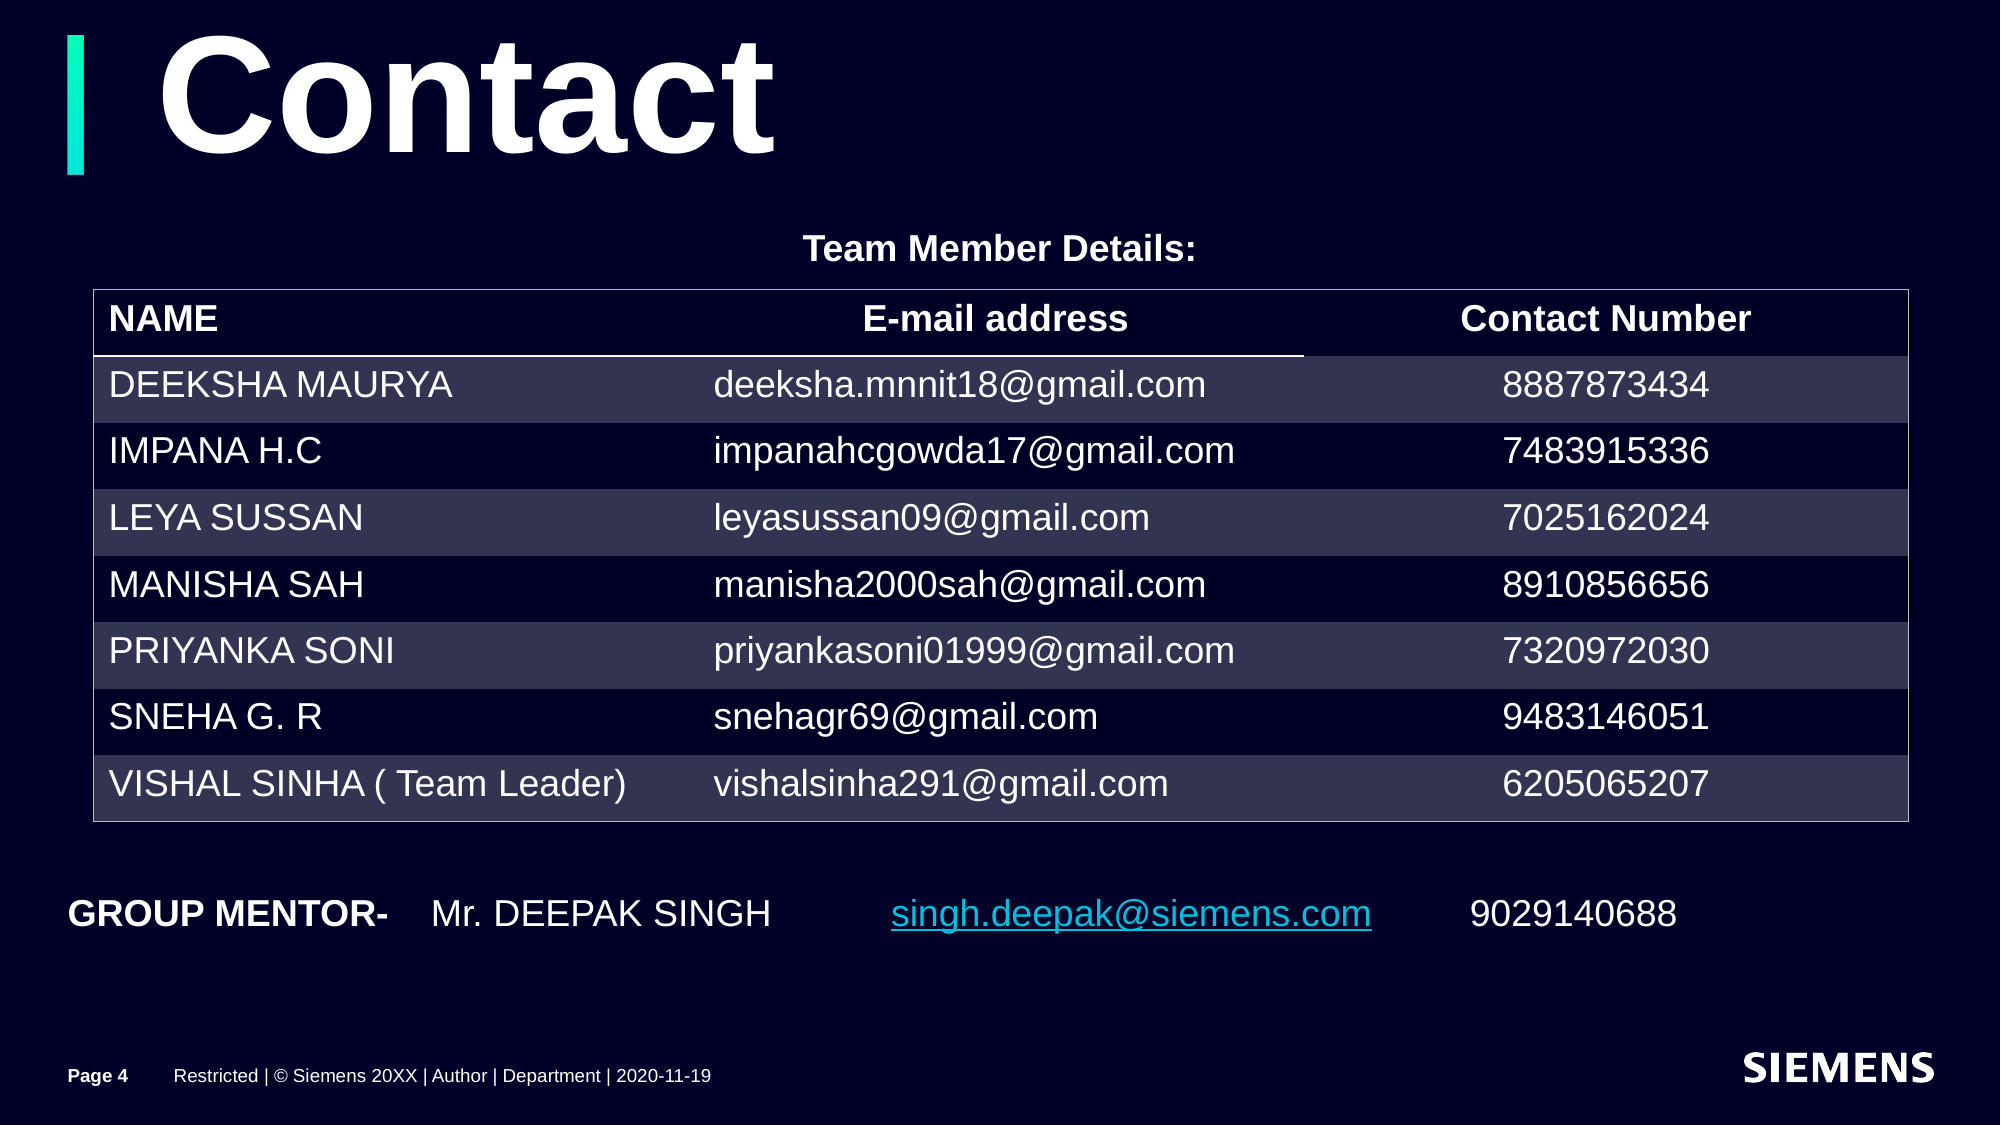

# Contact
Team Member Details:

GROUP MENTOR-    Mr. DEEPAK SINGH 	       singh.deepak@siemens.com 	     9029140688
| NAME | E-mail address | Contact Number |
| --- | --- | --- |
| DEEKSHA MAURYA | deeksha.mnnit18@gmail.com | 8887873434 |
| IMPANA H.C | impanahcgowda17@gmail.com | 7483915336 |
| LEYA SUSSAN | leyasussan09@gmail.com | 7025162024 |
| MANISHA SAH | manisha2000sah@gmail.com | 8910856656 |
| PRIYANKA SONI | priyankasoni01999@gmail.com | 7320972030 |
| SNEHA G. R | snehagr69@gmail.com | 9483146051 |
| VISHAL SINHA ( Team Leader) | vishalsinha291@gmail.com | 6205065207 |
Page 4
Restricted | © Siemens 20XX | Author | Department | 2020-11-19